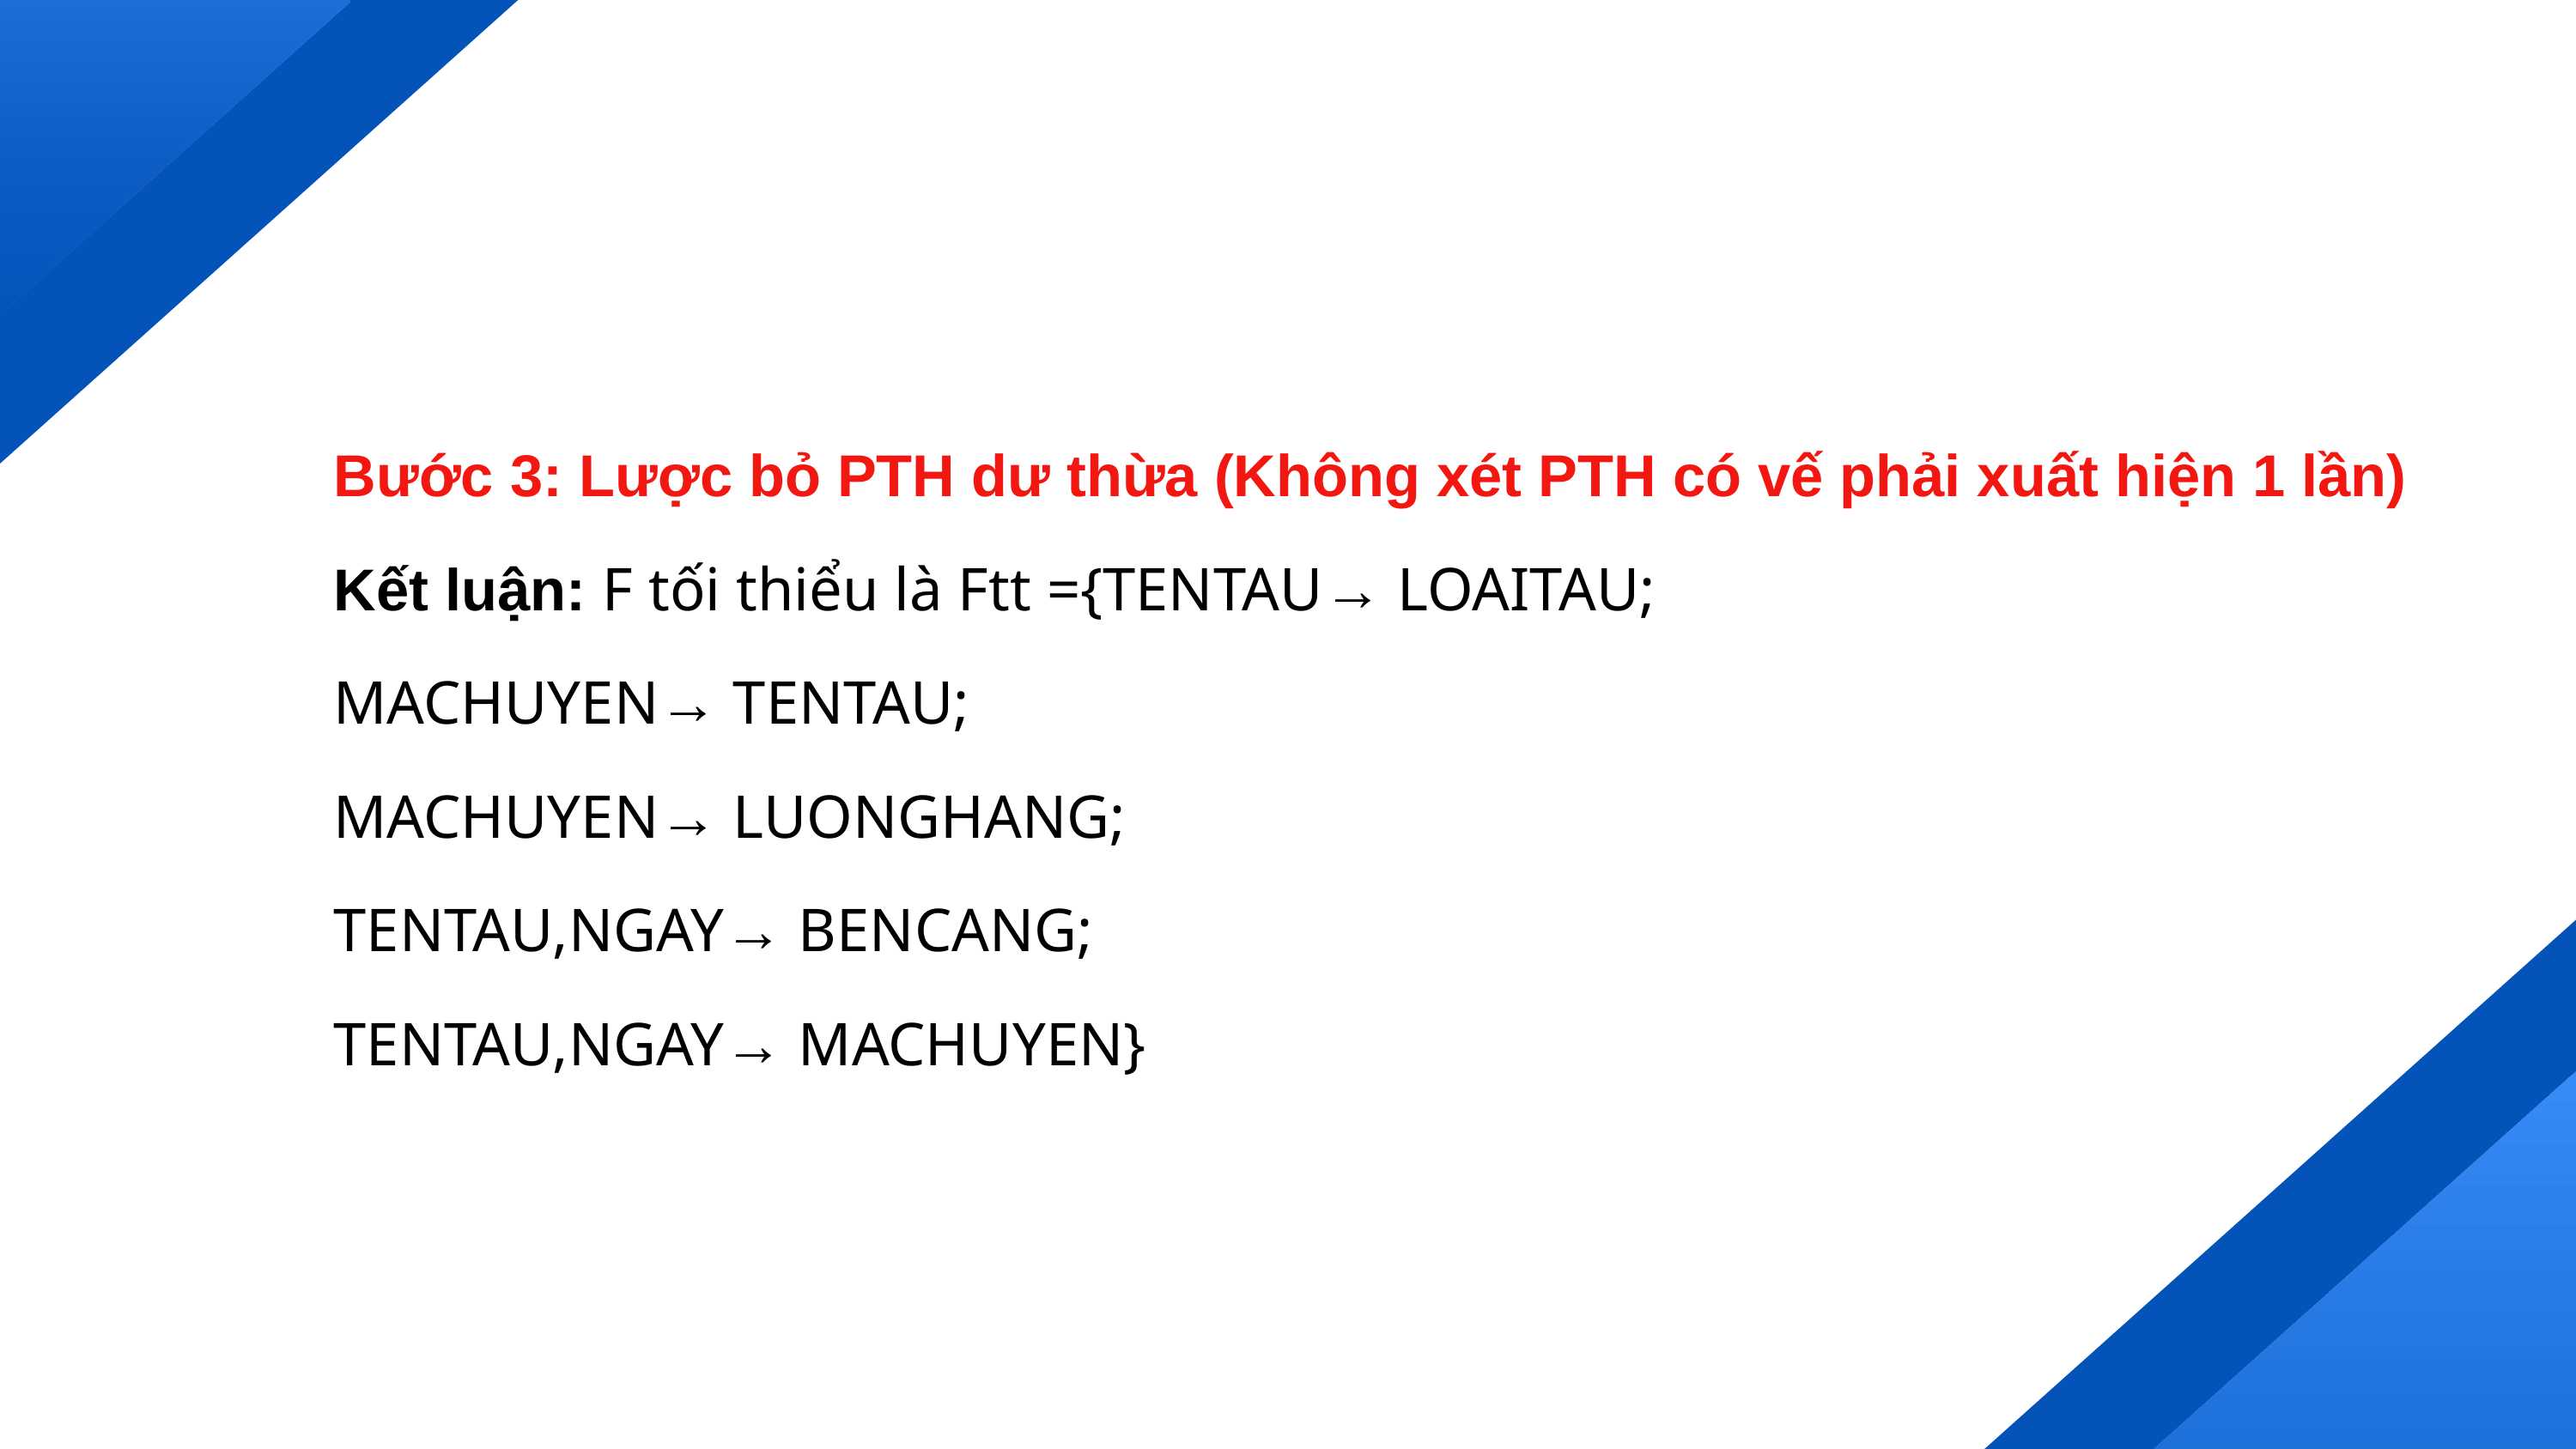

Bước 3: Lược bỏ PTH dư thừa (Không xét PTH có vế phải xuất hiện 1 lần)
Kết luận: F tối thiểu là Ftt ={TENTAU→ LOAITAU;
MACHUYEN→ TENTAU;
MACHUYEN→ LUONGHANG;
TENTAU,NGAY→ BENCANG;
TENTAU,NGAY→ MACHUYEN}